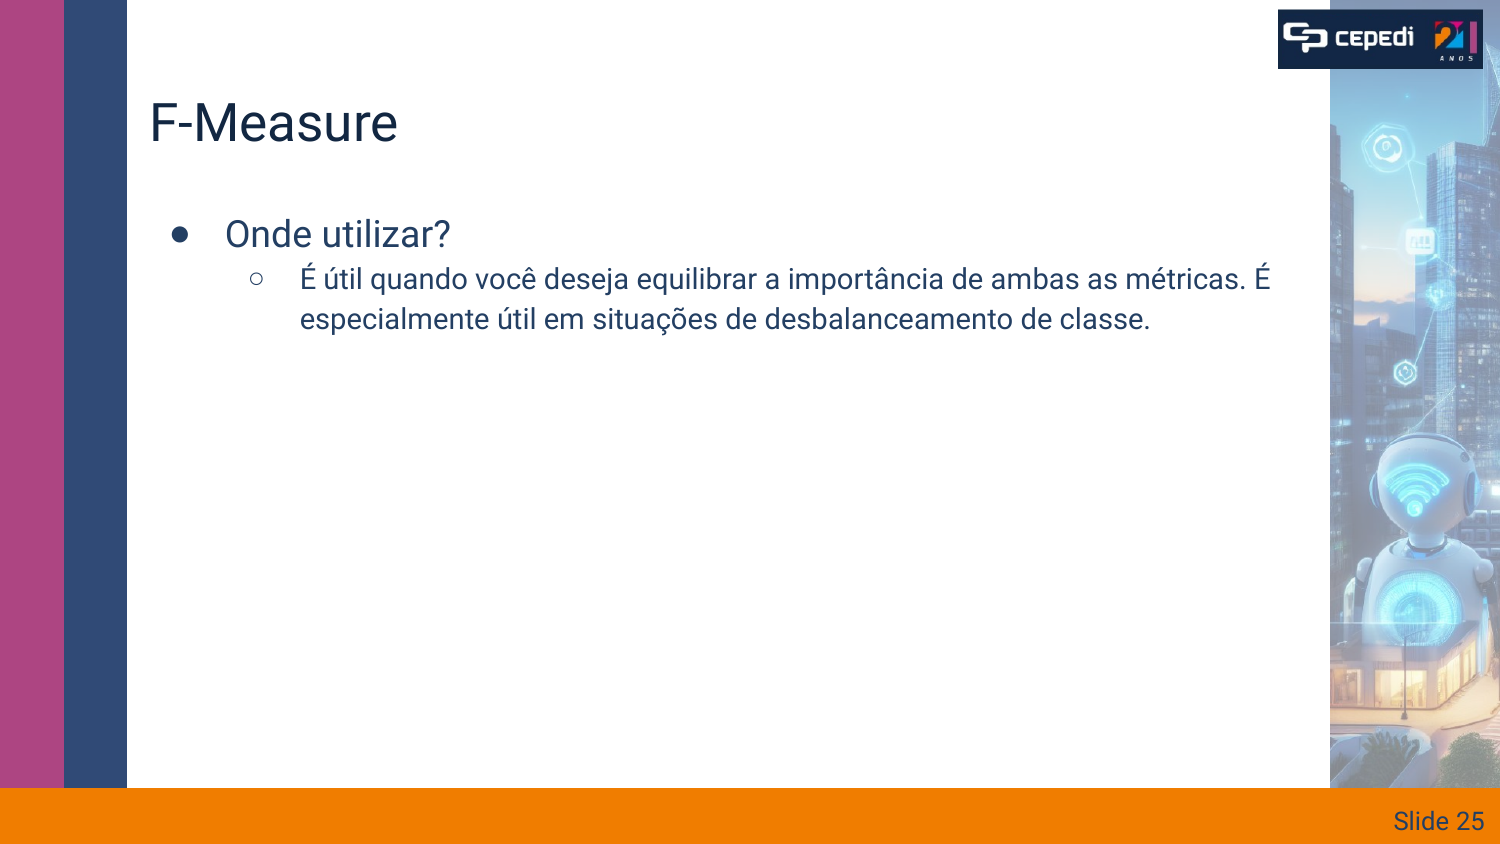

# F-Measure
Onde utilizar?
É útil quando você deseja equilibrar a importância de ambas as métricas. É especialmente útil em situações de desbalanceamento de classe.

Slide 25